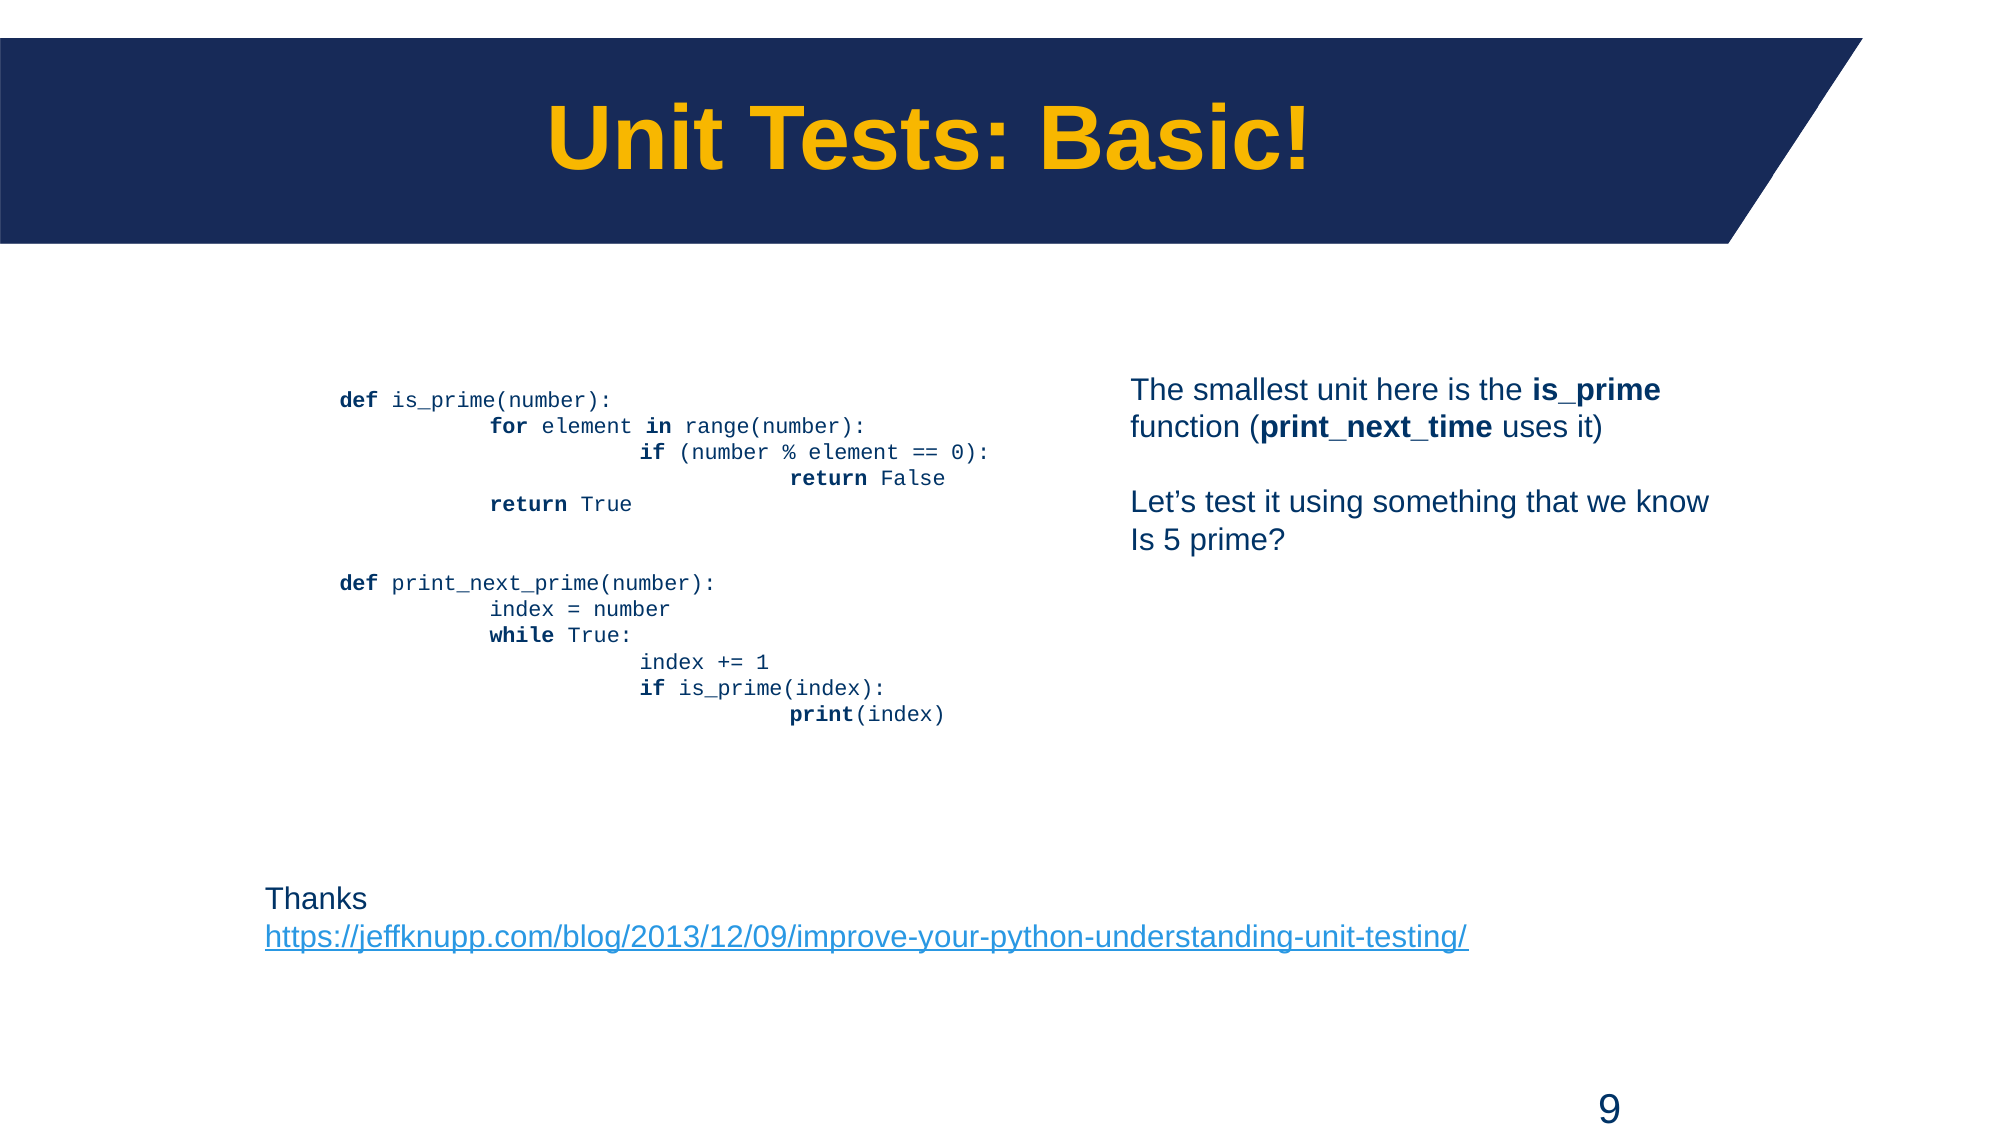

# Unit Tests: Basic!

The smallest unit here is the is_prime
function (print_next_time uses it)

Let’s test it using something that we know
Is 5 prime?

def is_prime(number):
	for element in range(number):
		if (number % element == 0):
			return False
	return True

def print_next_prime(number):
	index = number
	while True:
		index += 1
		if is_prime(index):
			print(index)
Thanks
https://jeffknupp.com/blog/2013/12/09/improve-your-python-understanding-unit-testing/
9